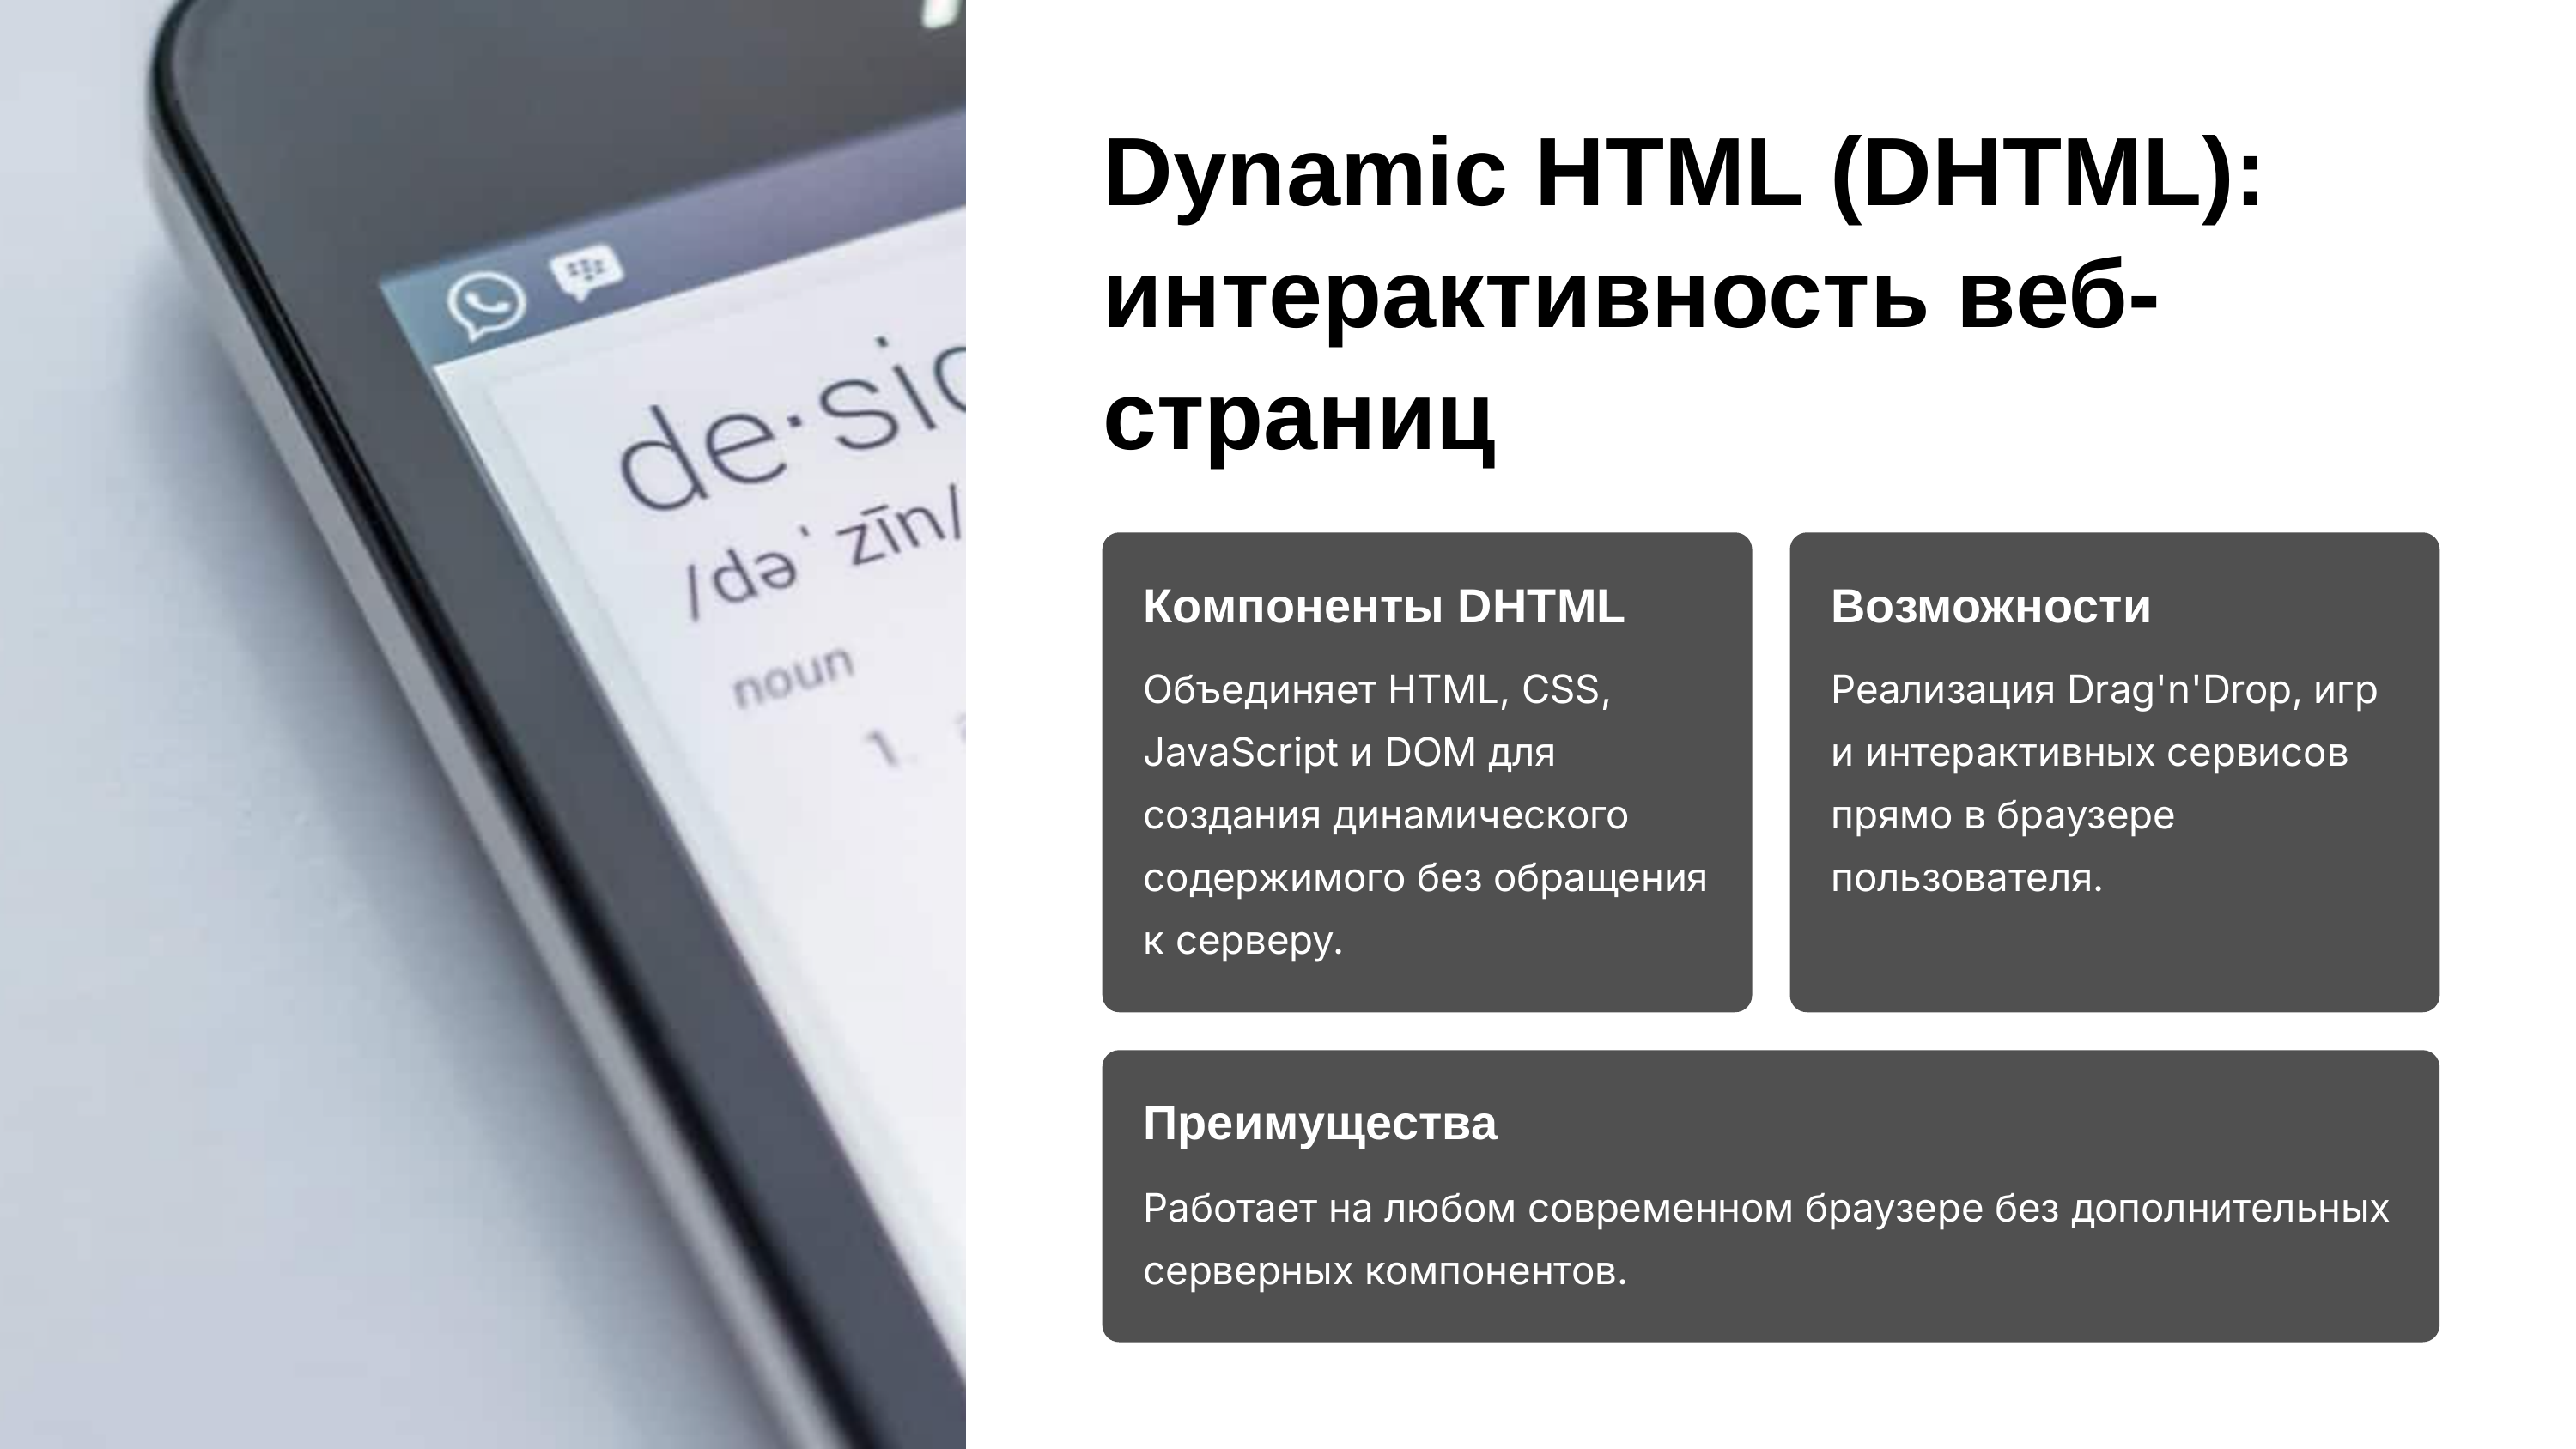

Dynamic HTML (DHTML): интерактивность веб-страниц

Компоненты DHTML

Возможности

Объединяет HTML, CSS, JavaScript и DOM для создания динамического содержимого без обращения к серверу.

Реализация Drag'n'Drop, игр и интерактивных сервисов прямо в браузере пользователя.

Преимущества

Работает на любом современном браузере без дополнительных серверных компонентов.